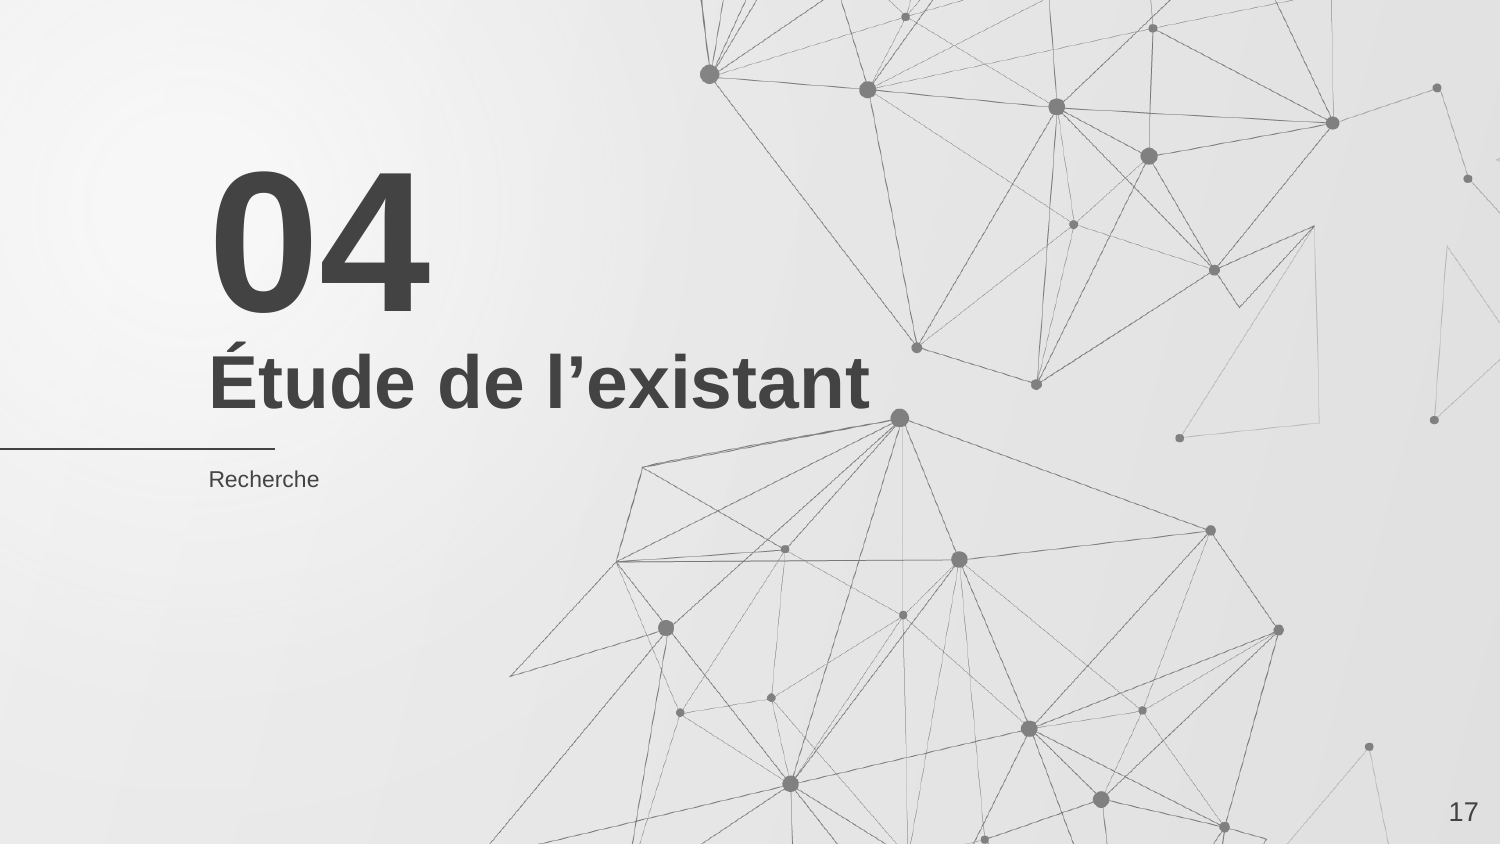

04
# Étude de l’existant
Recherche
17